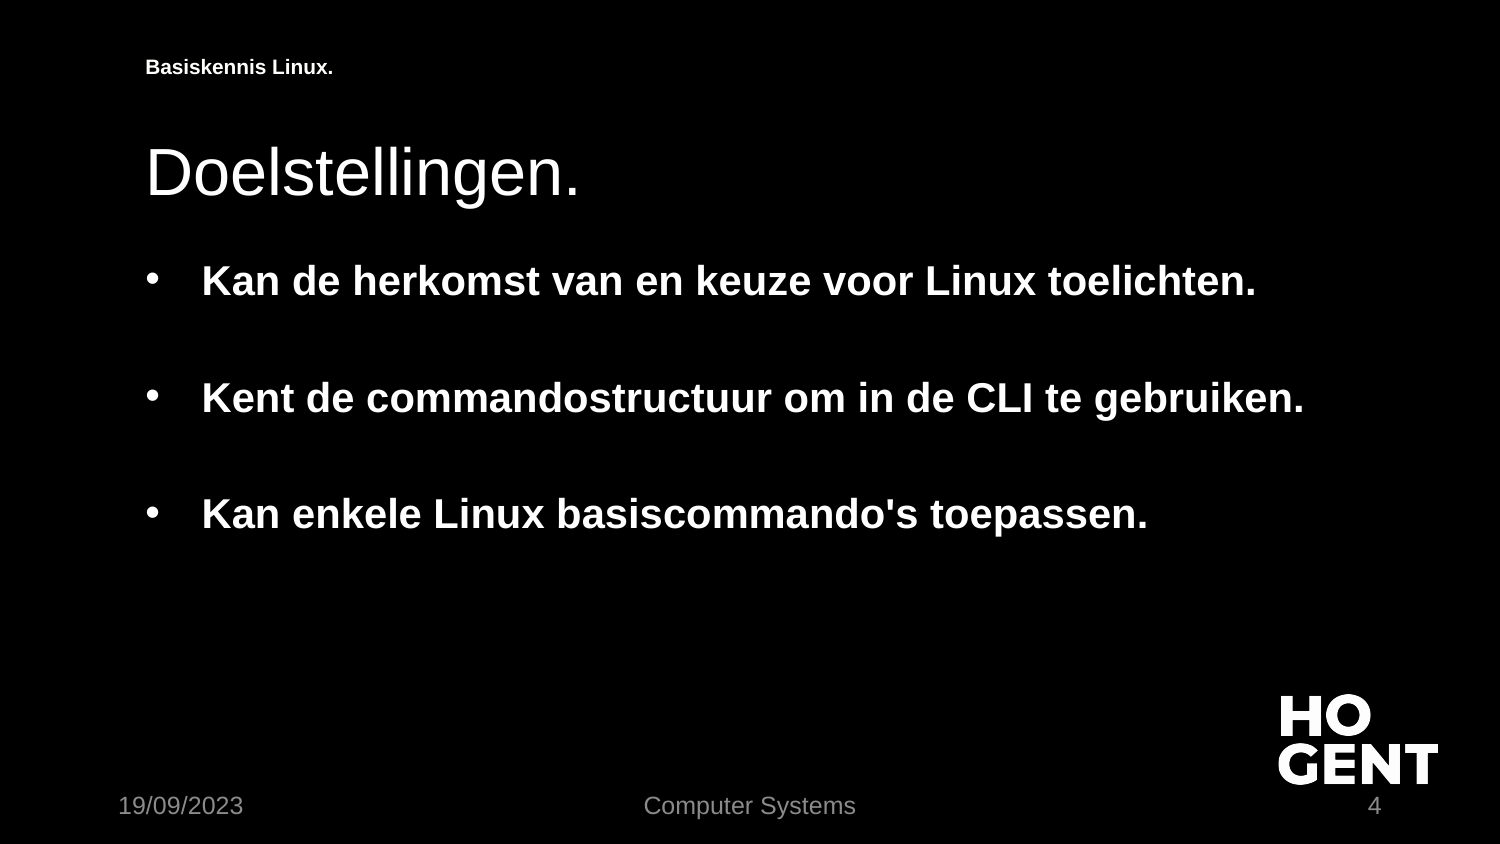

Basiskennis Linux.
# Doelstellingen.
Kan de herkomst van en keuze voor Linux toelichten.

Kent de commandostructuur om in de CLI te gebruiken.

Kan enkele Linux basiscommando's toepassen.
19/09/2023
Computer Systems
4